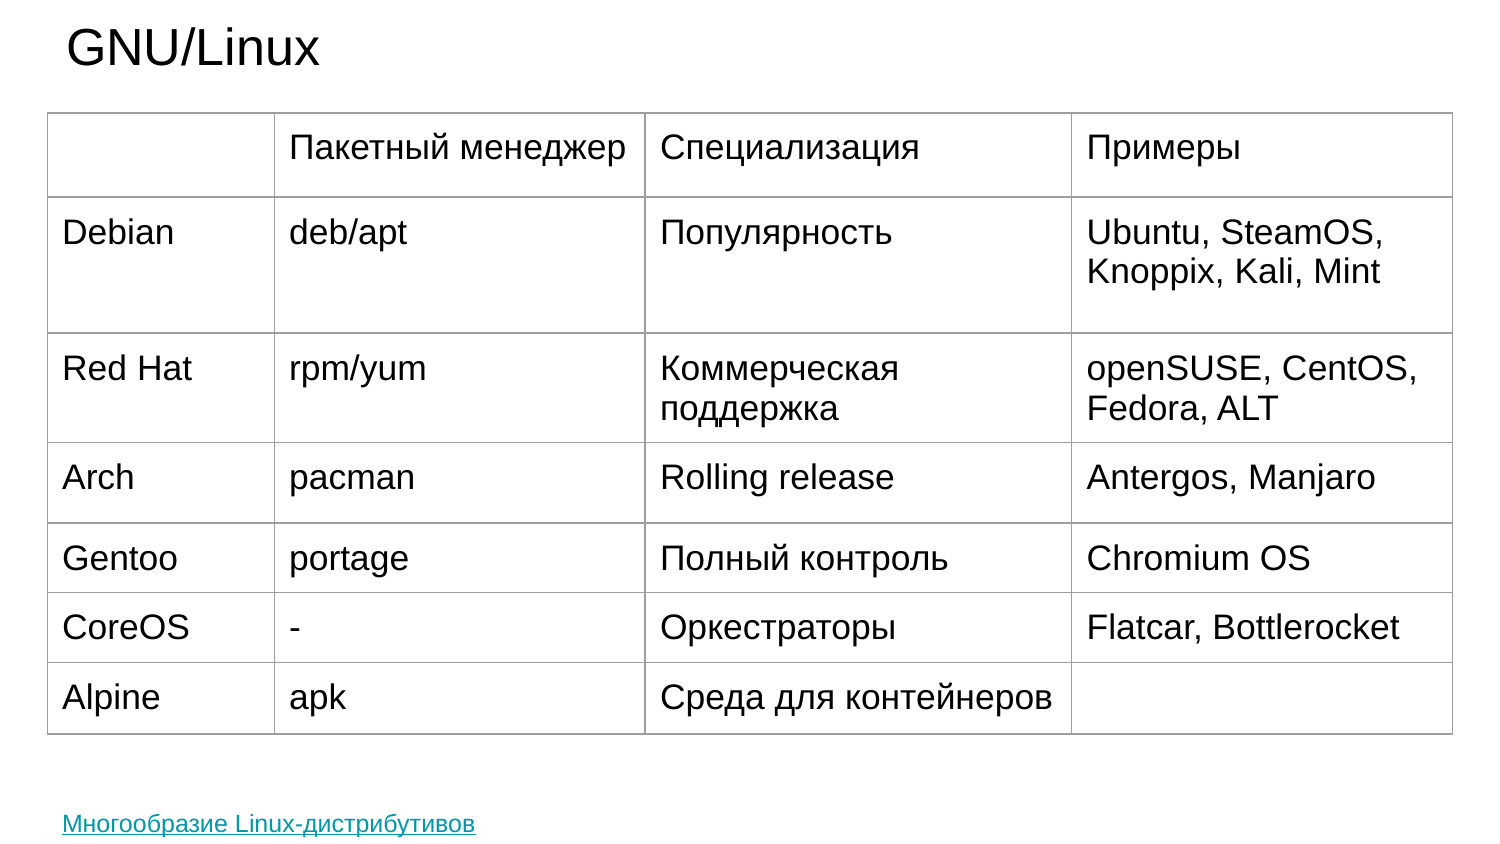

# GNU/Linux
|  | Пакетный менеджер | Специализация | Примеры |
| --- | --- | --- | --- |
| Debian | deb/apt | Популярность | Ubuntu, SteamOS, Knoppix, Kali, Mint |
| Red Hat | rpm/yum | Коммерческая поддержка | openSUSE, CentOS, Fedora, ALT |
| Arch | pacman | Rolling release | Antergos, Manjaro |
| Gentoo | portage | Полный контроль | Chromium OS |
| CoreOS | - | Оркестраторы | Flatcar, Bottlerocket |
| Alpine | apk | Среда для контейнеров |  |
Многообразие Linux-дистрибутивов